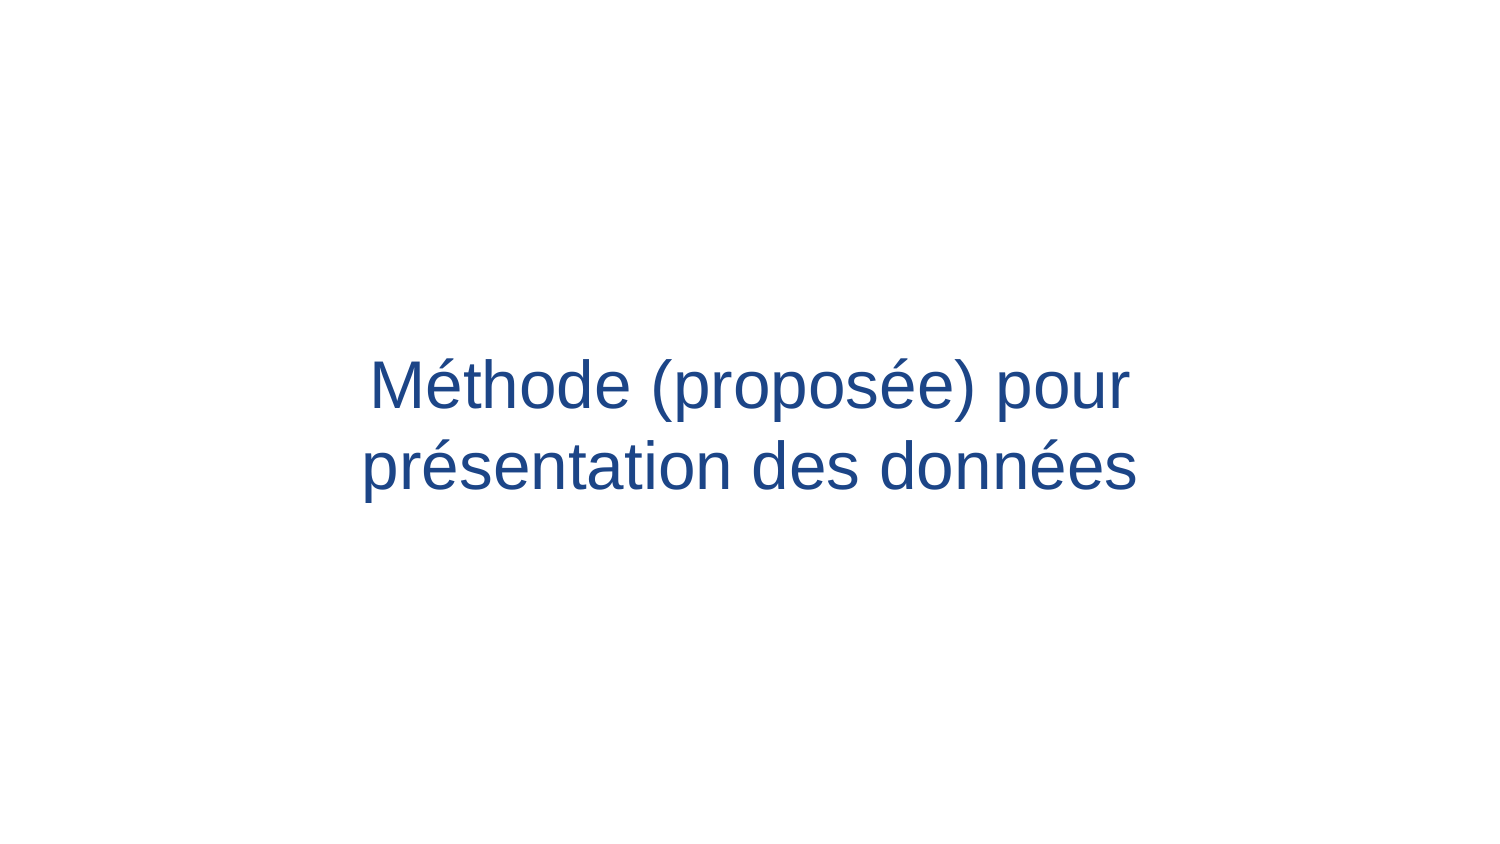

# Méthode (proposée) pour
présentation des données